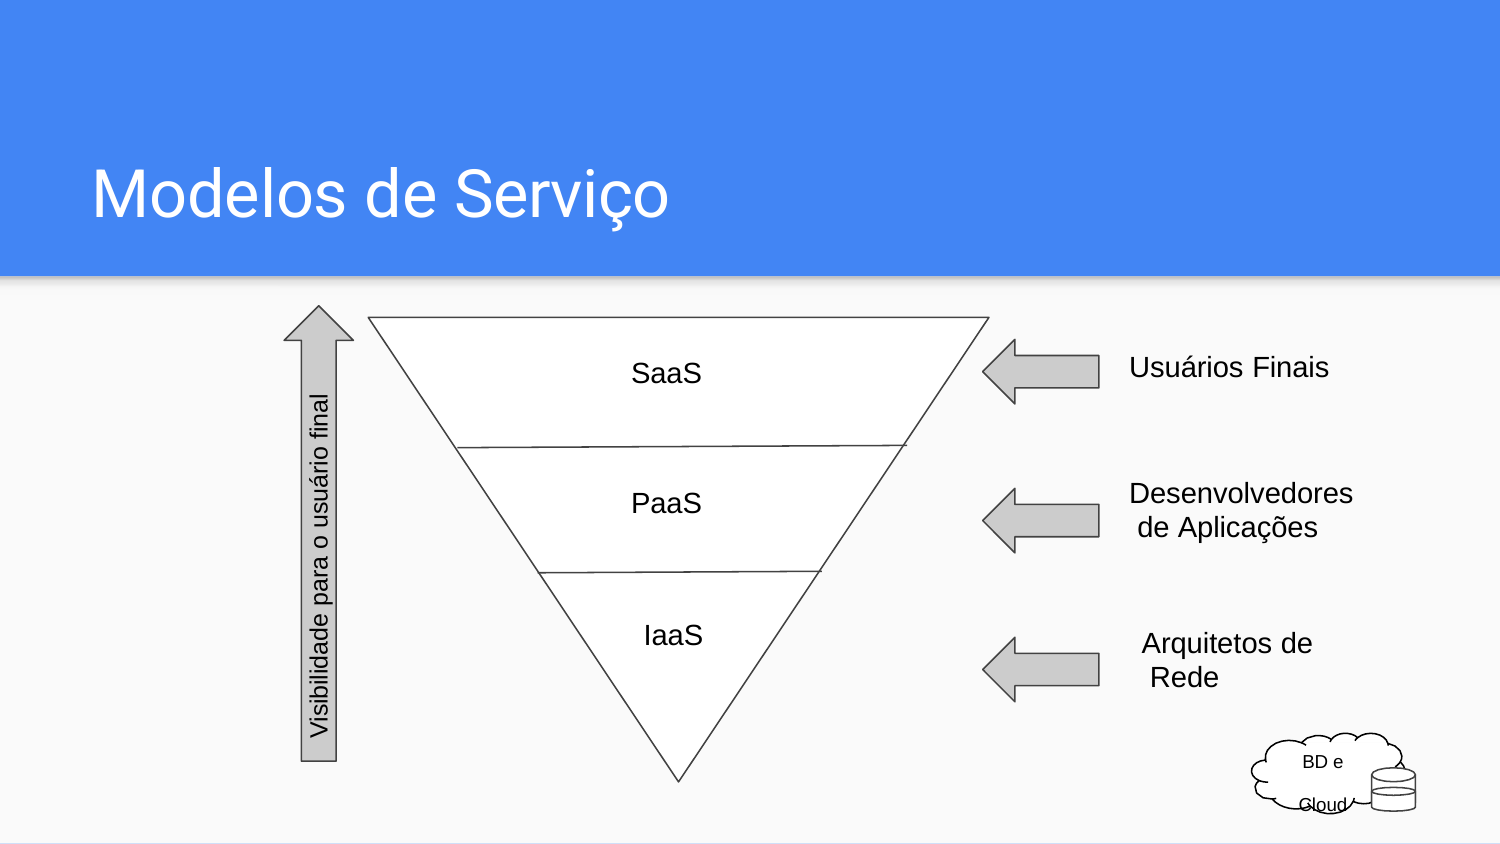

# Modelos de Serviço

Usuários Finais
SaaS
Visibilidade para o usuário final
Desenvolvedores  de Aplicações
PaaS
IaaS
Arquitetos de  Rede
BD e  Cloud